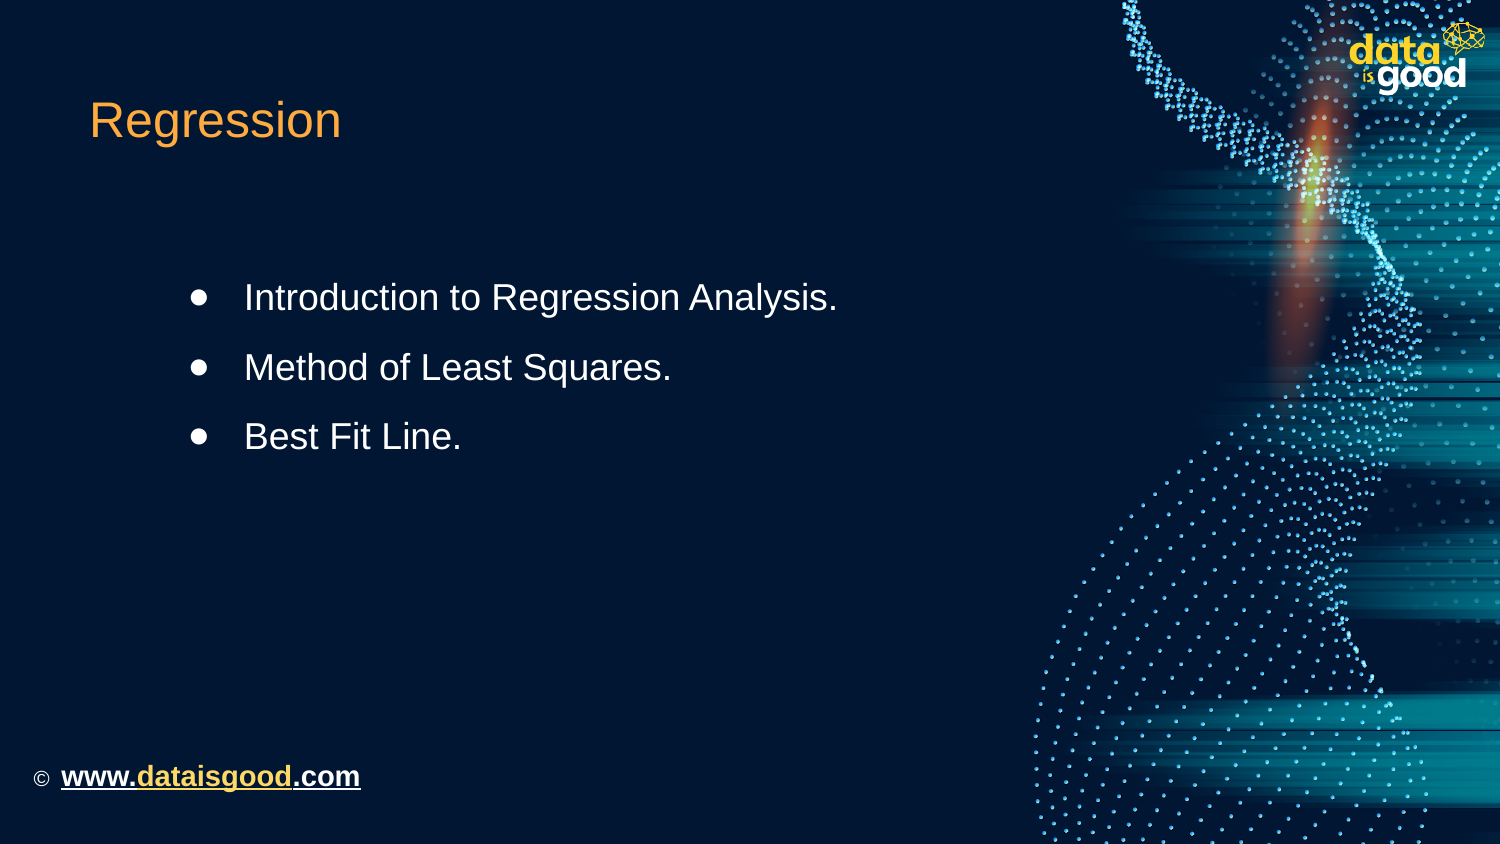

# Regression
Introduction to Regression Analysis.
Method of Least Squares.
Best Fit Line.